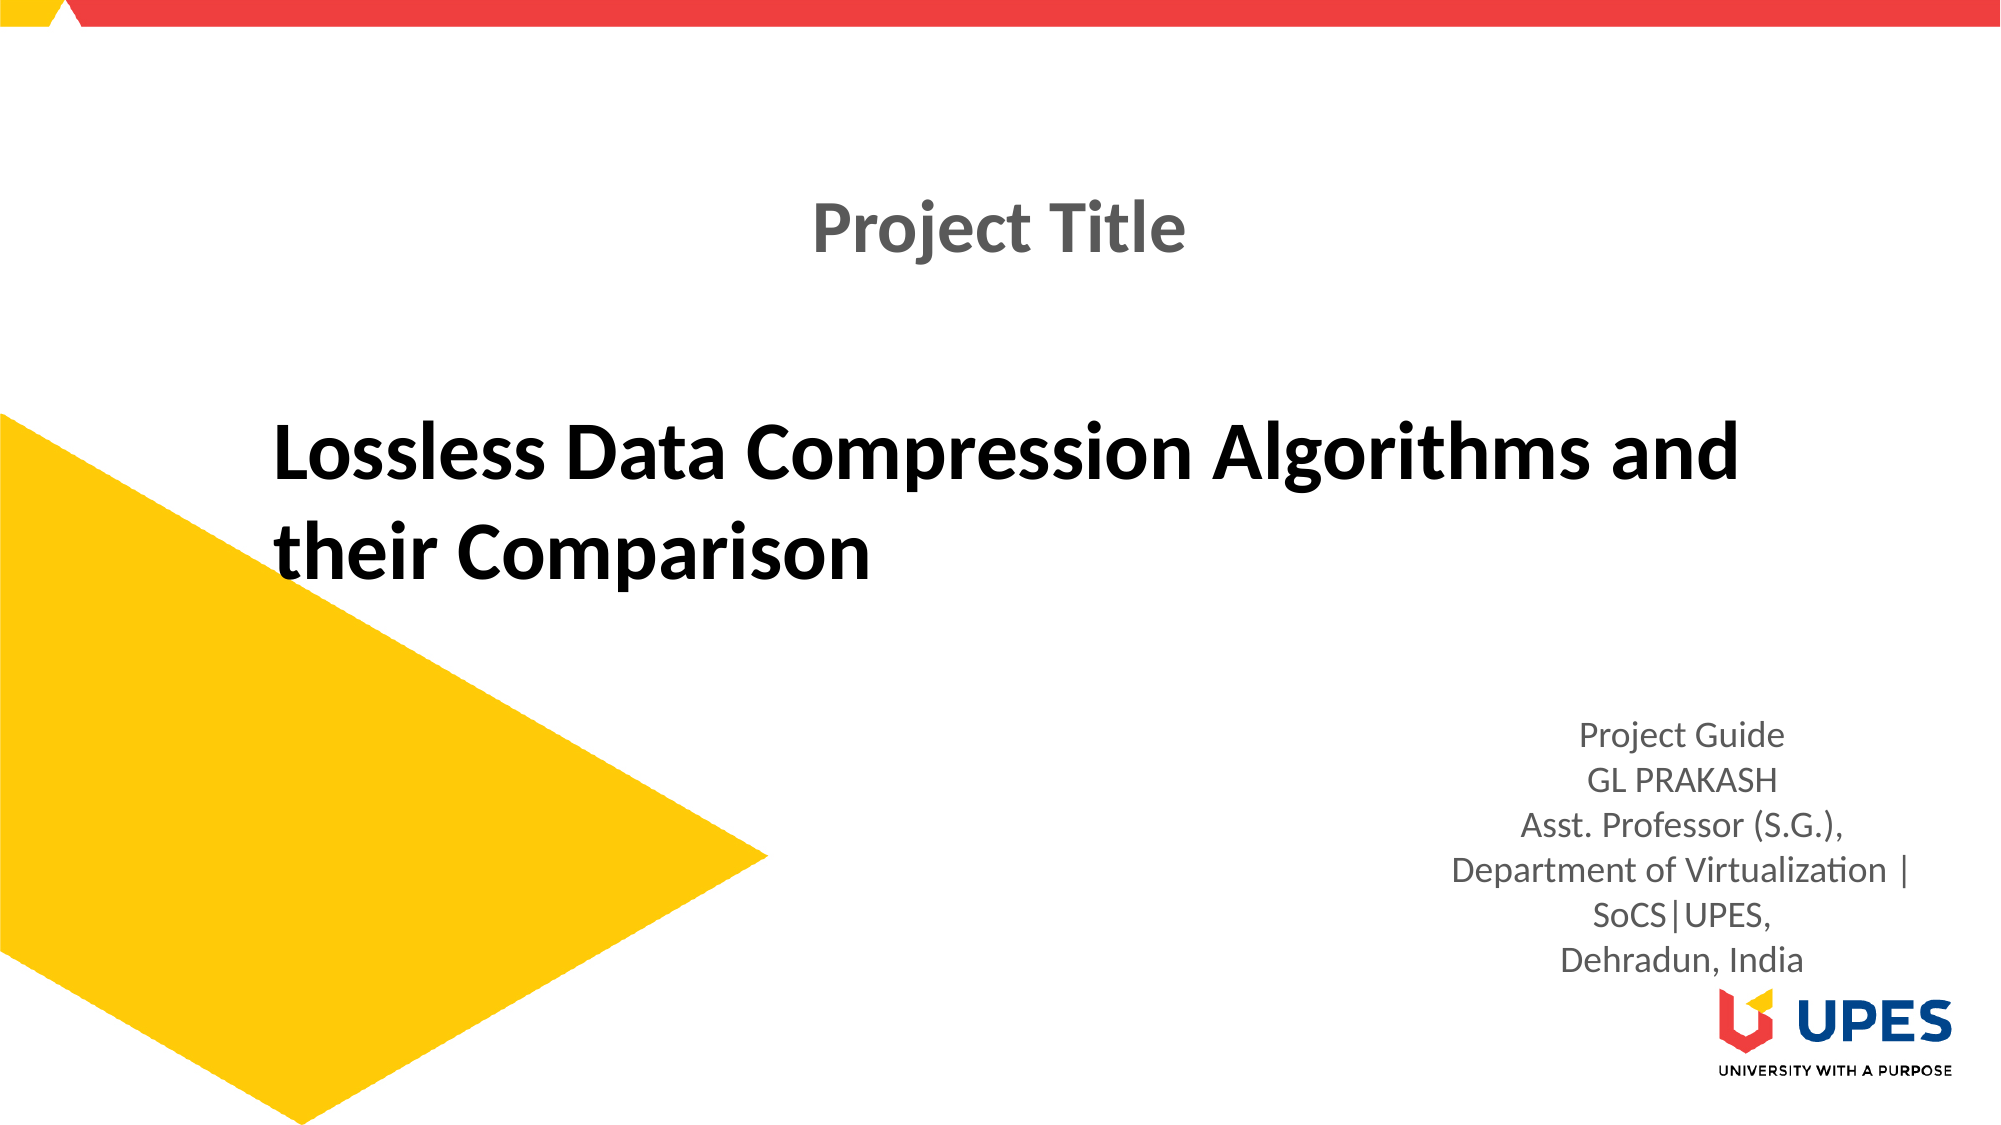

Project Title
Lossless Data Compression Algorithms and their Comparison

Project Guide
GL PRAKASH
Asst. Professor (S.G.),
Department of Virtualization | SoCS|UPES,
Dehradun, India